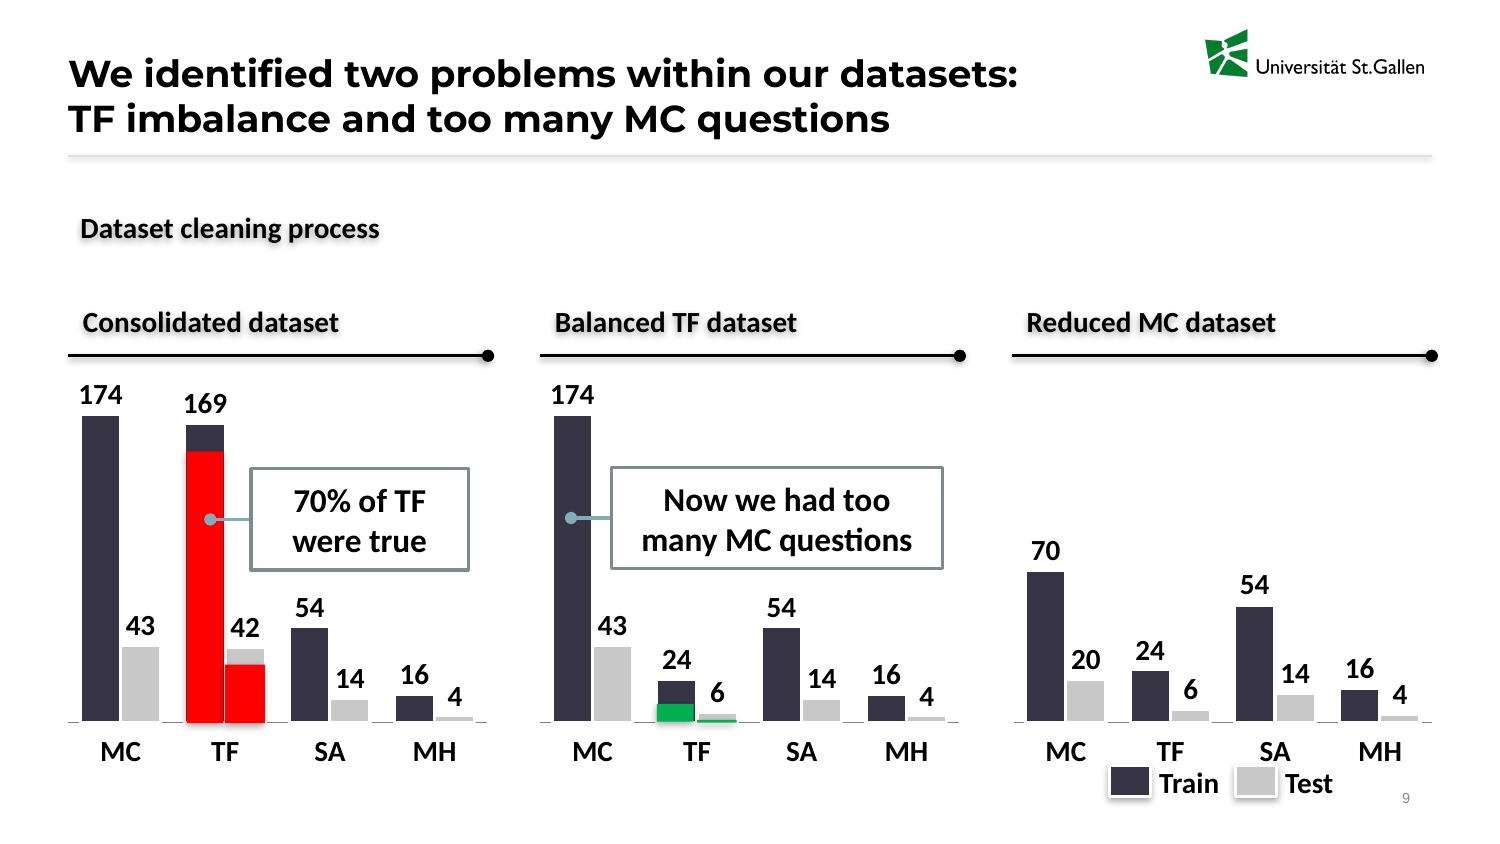

# We identified two problems within our datasets: TF imbalance and too many MC questions
Dataset cleaning process

Consolidated dataset
Balanced TF dataset
Reduced MC dataset
174
174
169

### Chart

| Category |  |  |
|---|---|---|

### Chart

| Category |  |  |
|---|---|---|
Now we had too many MC questions
70% of TF were true
70

### Chart

| Category |  |  |
|---|---|---|
54
54
54
43
43
42
24
20
24
16
14
16
16
14
14

6
6
4
4
4

MC
TF
SA
MH
MC
TF
SA
MH
MC
TF
SA
MH
Train
Test

9